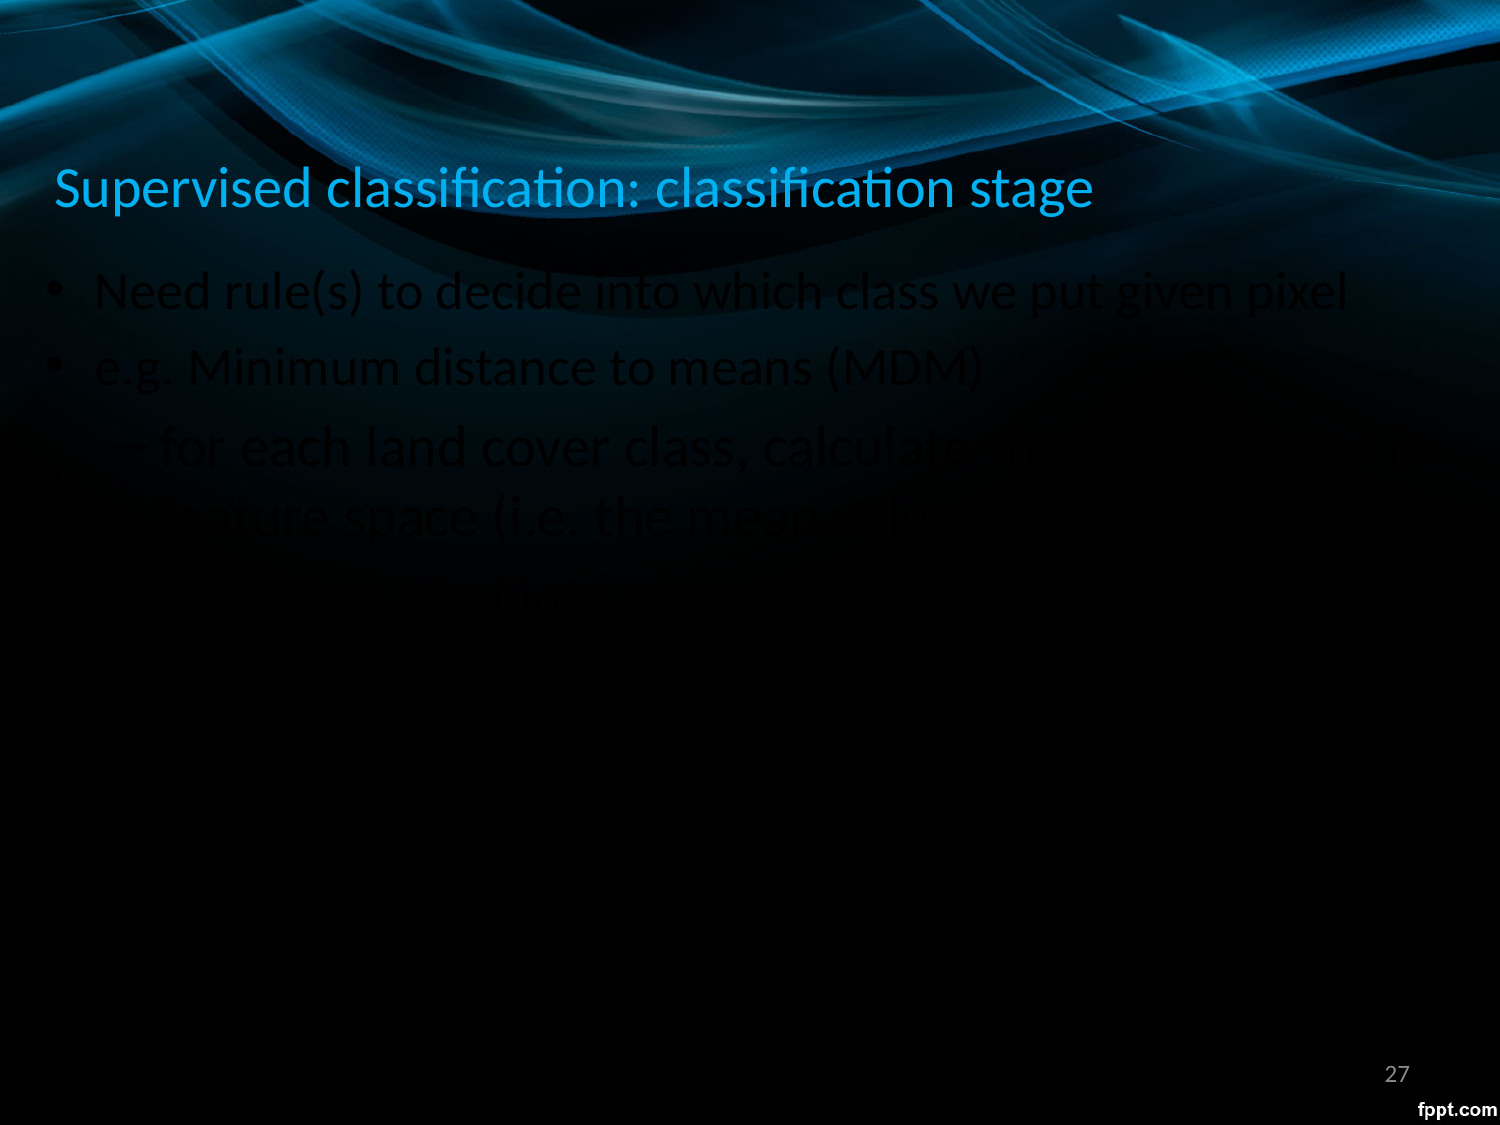

# Supervised classification: classification stage
Need rule(s) to decide into which class we put given pixel
e.g. Minimum distance to means (MDM)
for each land cover class, calculate the mean vector in feature space (i.e. the mean value in each waveband)
Put every pixel into nearest class/cluster
define a limit beyond which a pixel remains unclassified
a simple and fast technique but has major limitations…
27